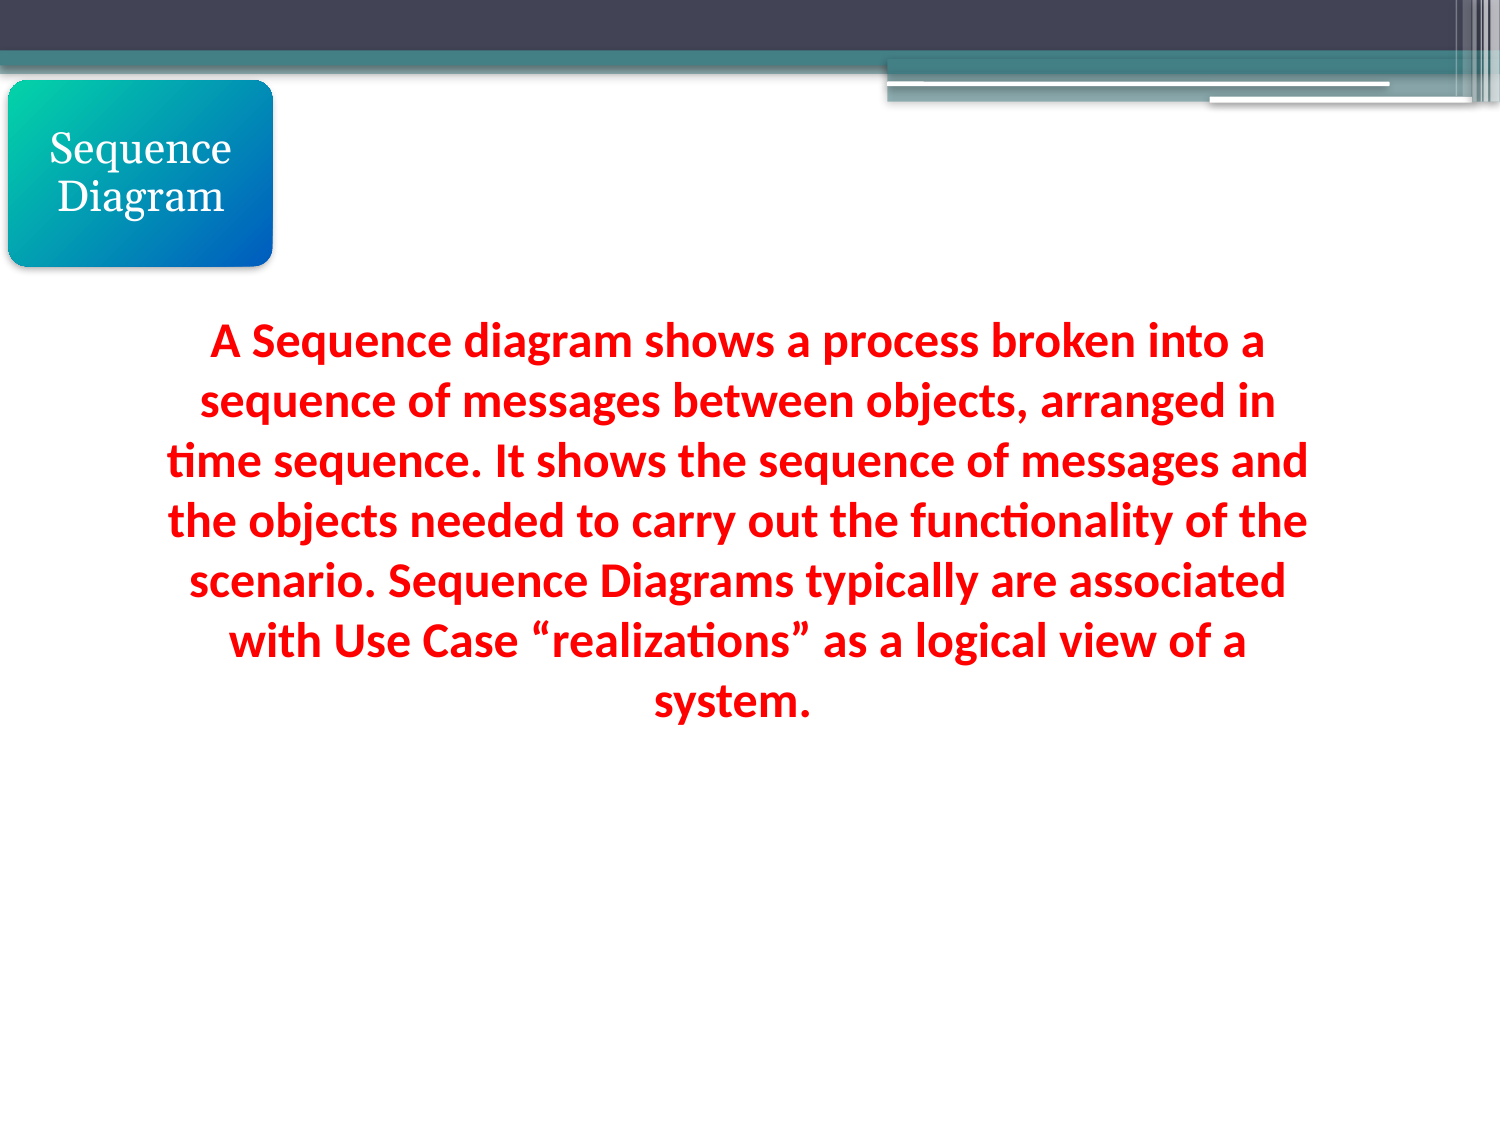

Sequence Diagram
A Sequence diagram shows a process broken into a sequence of messages between objects, arranged in time sequence. It shows the sequence of messages and the objects needed to carry out the functionality of the scenario. Sequence Diagrams typically are associated with Use Case “realizations” as a logical view of a system.